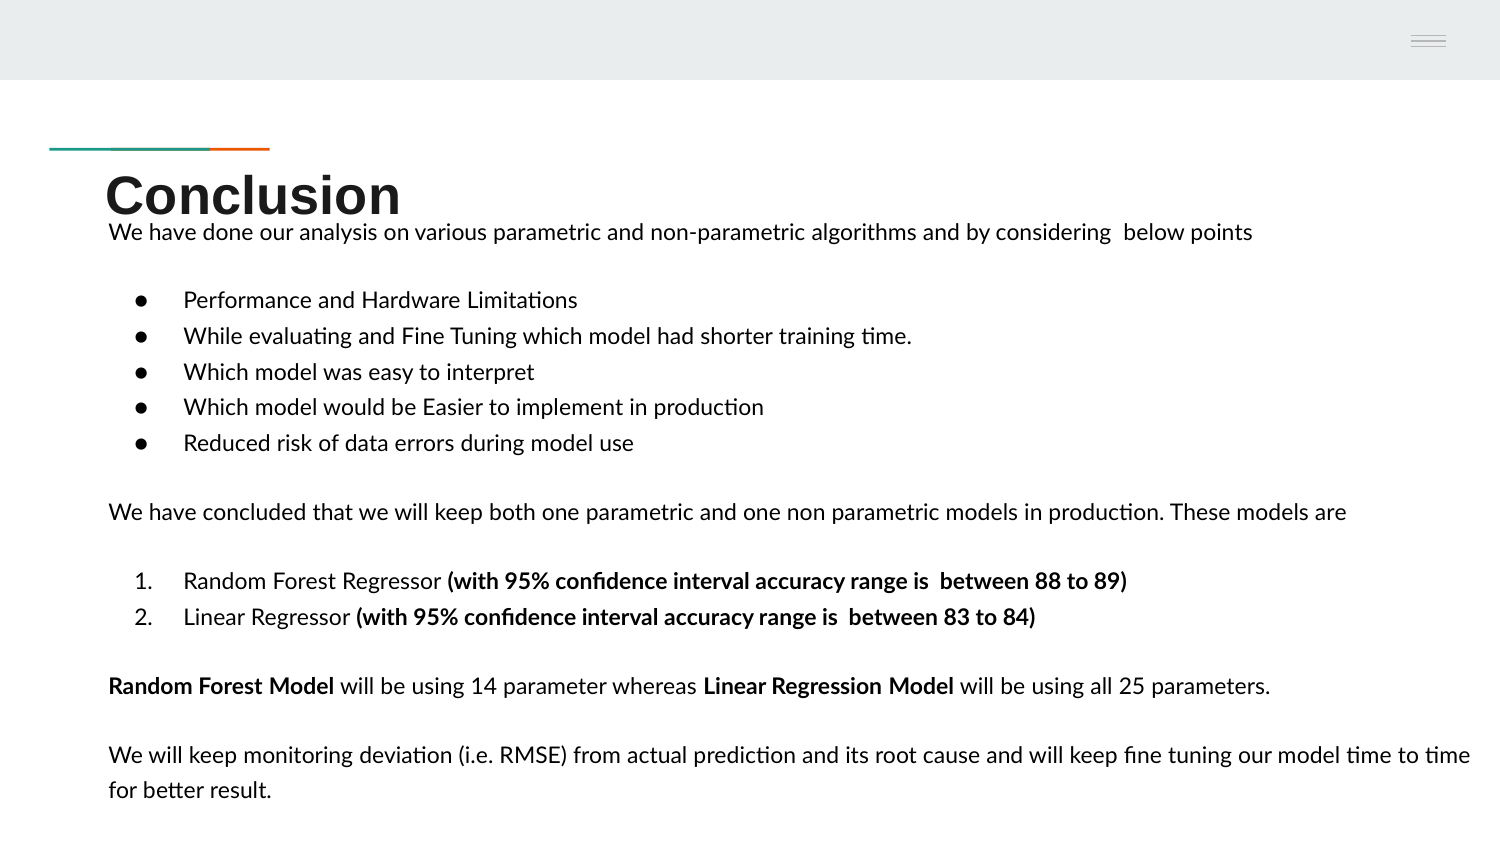

# Conclusion
We have done our analysis on various parametric and non-parametric algorithms and by considering  below points
Performance and Hardware Limitations
While evaluating and Fine Tuning which model had shorter training time.
Which model was easy to interpret
Which model would be Easier to implement in production
Reduced risk of data errors during model use
We have concluded that we will keep both one parametric and one non parametric models in production. These models are
Random Forest Regressor (with 95% confidence interval accuracy range is  between 88 to 89)
Linear Regressor (with 95% confidence interval accuracy range is  between 83 to 84)
Random Forest Model will be using 14 parameter whereas Linear Regression Model will be using all 25 parameters.
We will keep monitoring deviation (i.e. RMSE) from actual prediction and its root cause and will keep fine tuning our model time to time for better result.